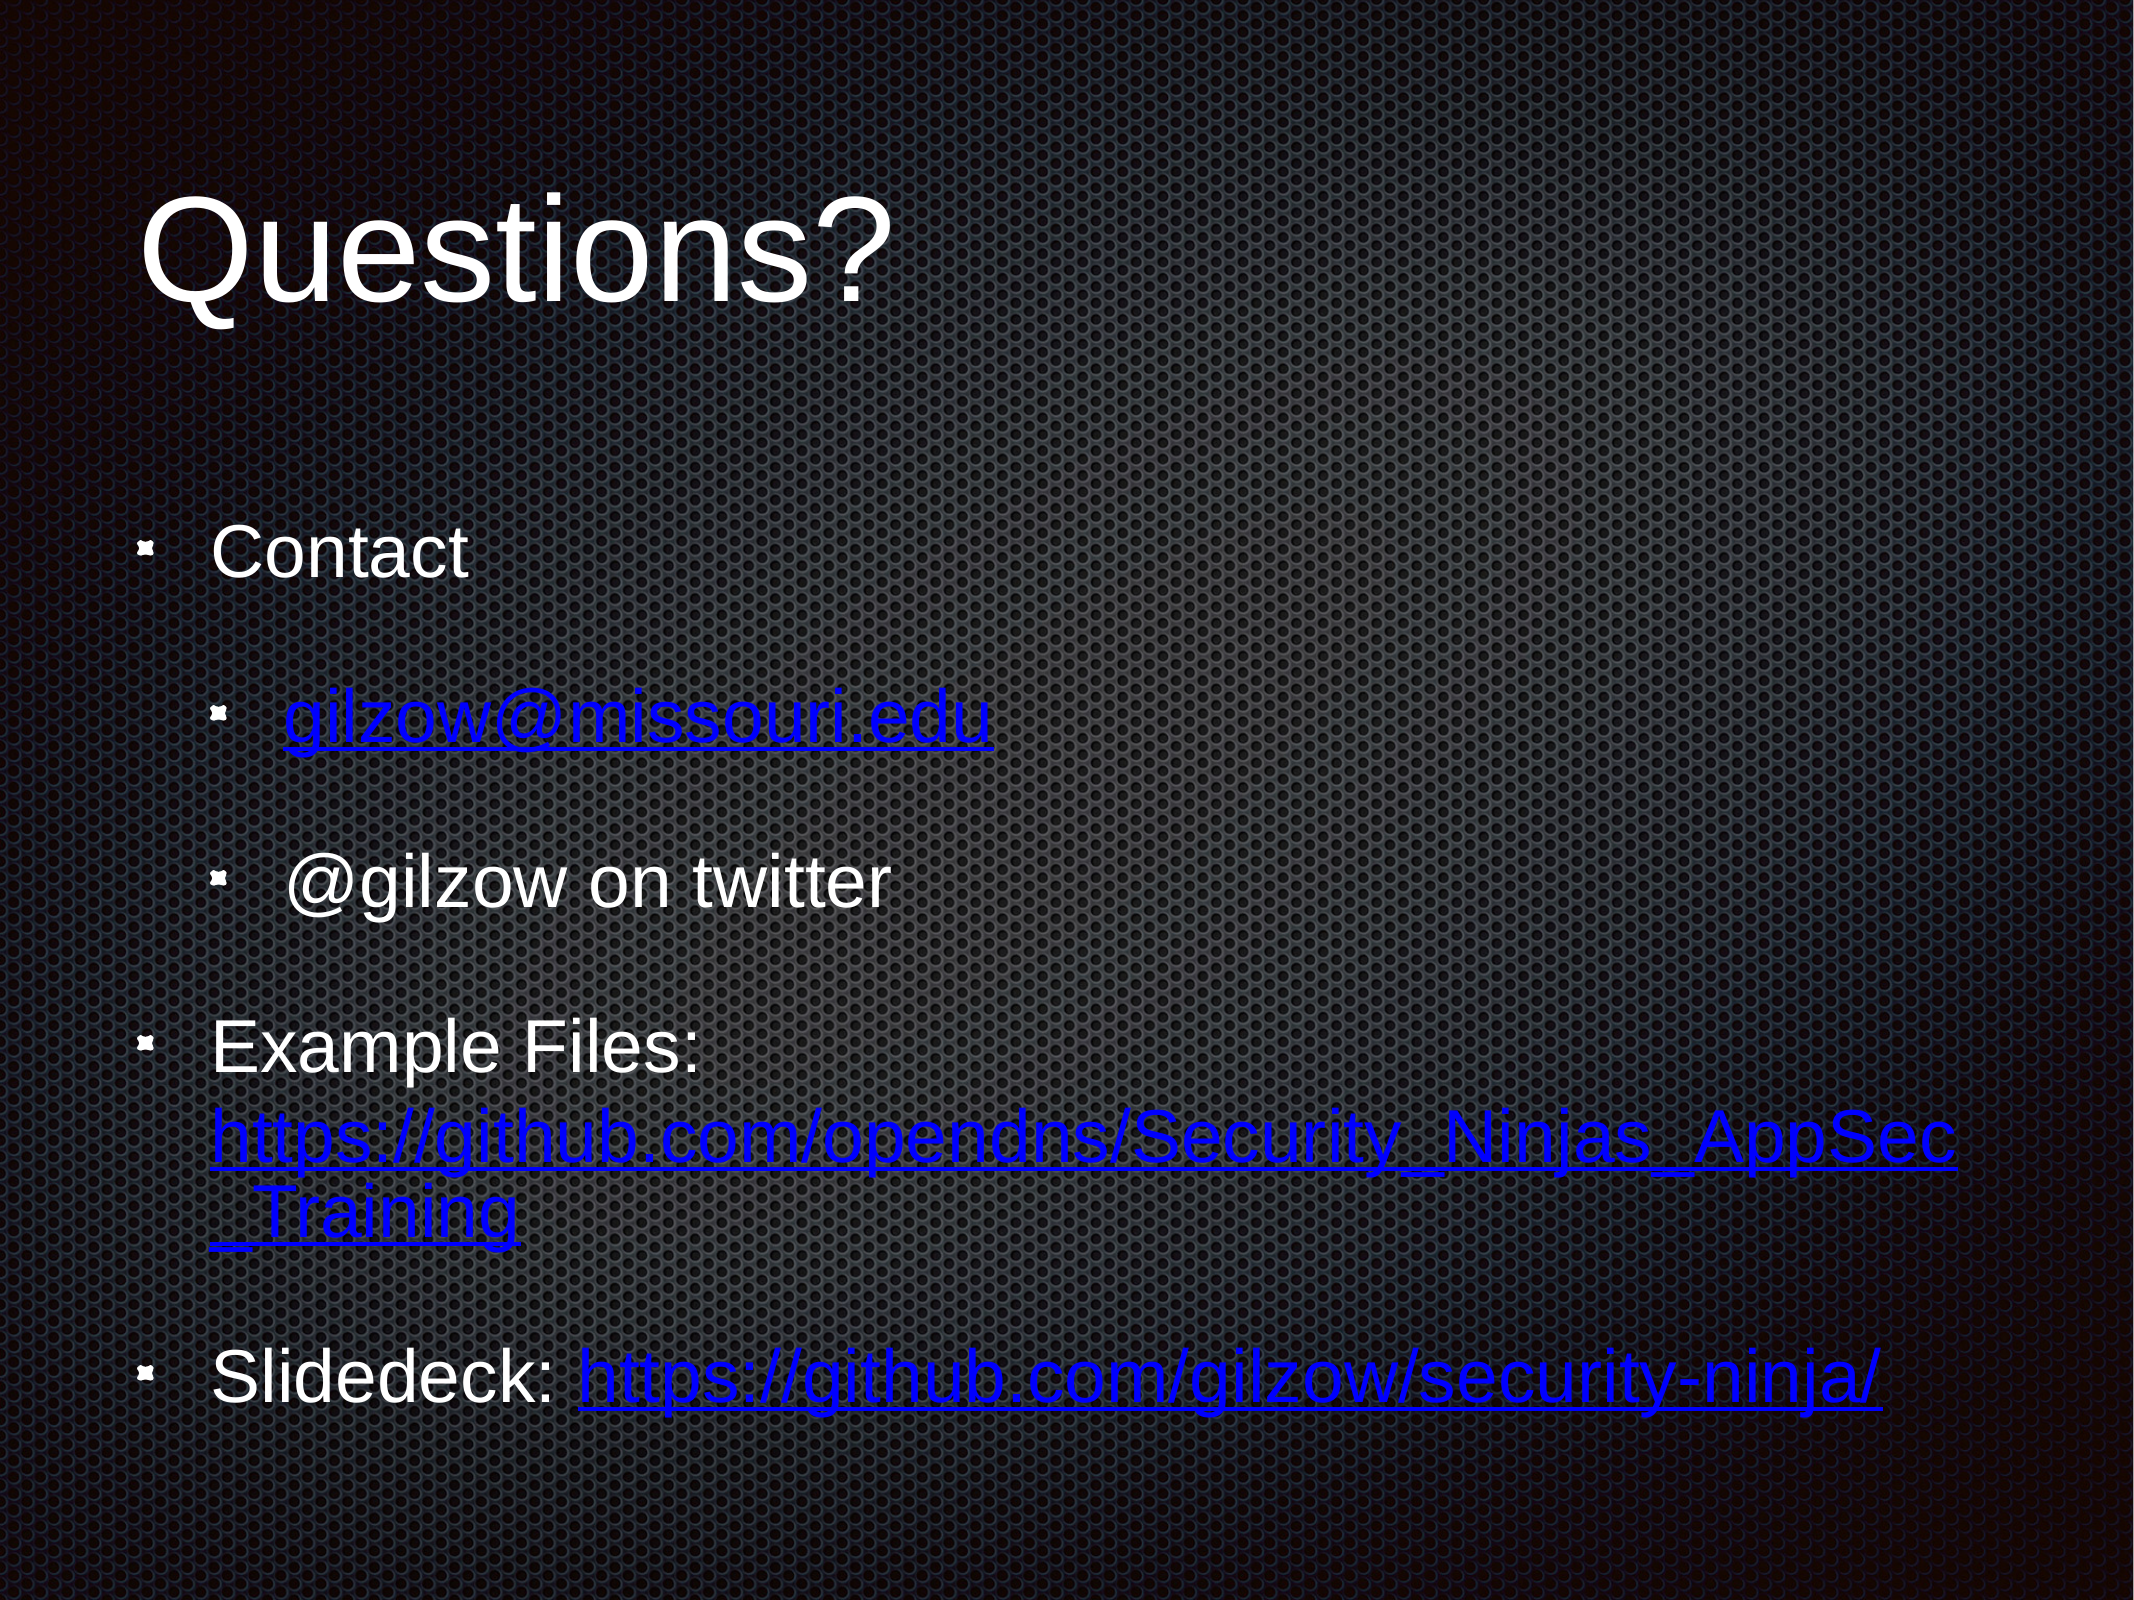

# Questions?
Contact
gilzow@missouri.edu
@gilzow on twitter
Example Files: https://github.com/opendns/Security_Ninjas_AppSec_Training
Slidedeck: https://github.com/gilzow/security-ninja/